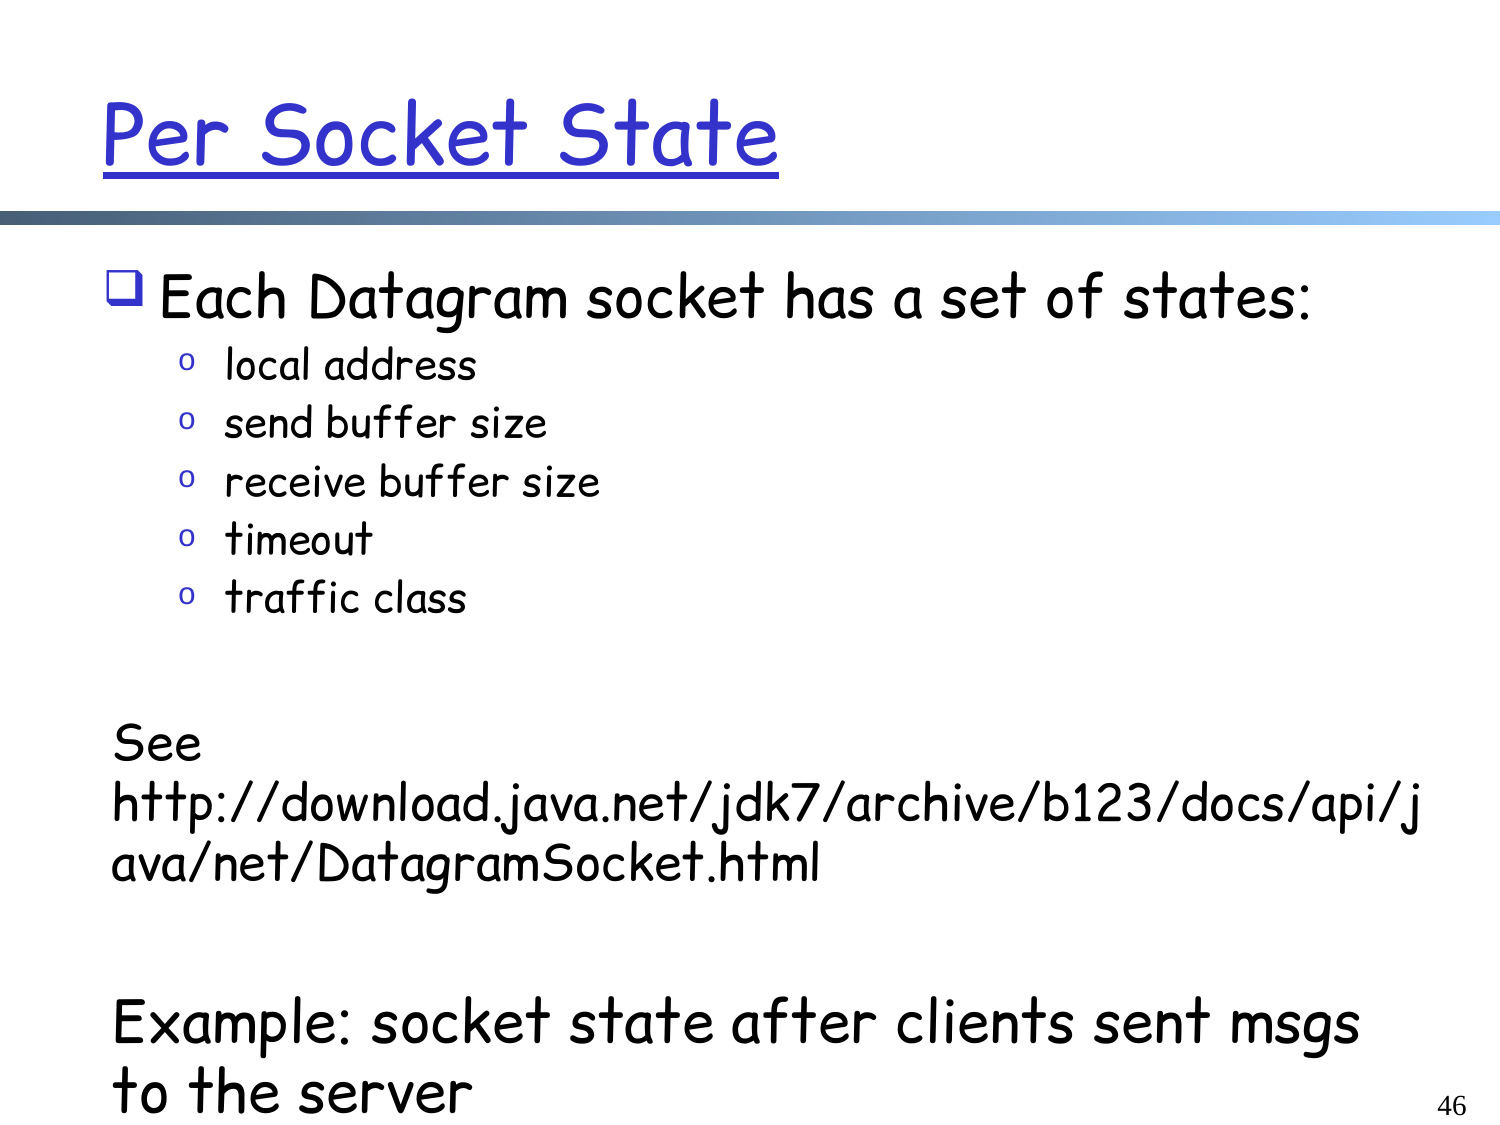

# Per Socket State
Each Datagram socket has a set of states:
local address
send buffer size
receive buffer size
timeout
traffic class

See http://download.java.net/jdk7/archive/b123/docs/api/java/net/DatagramSocket.html

Example: socket state after clients sent msgs to the server
46